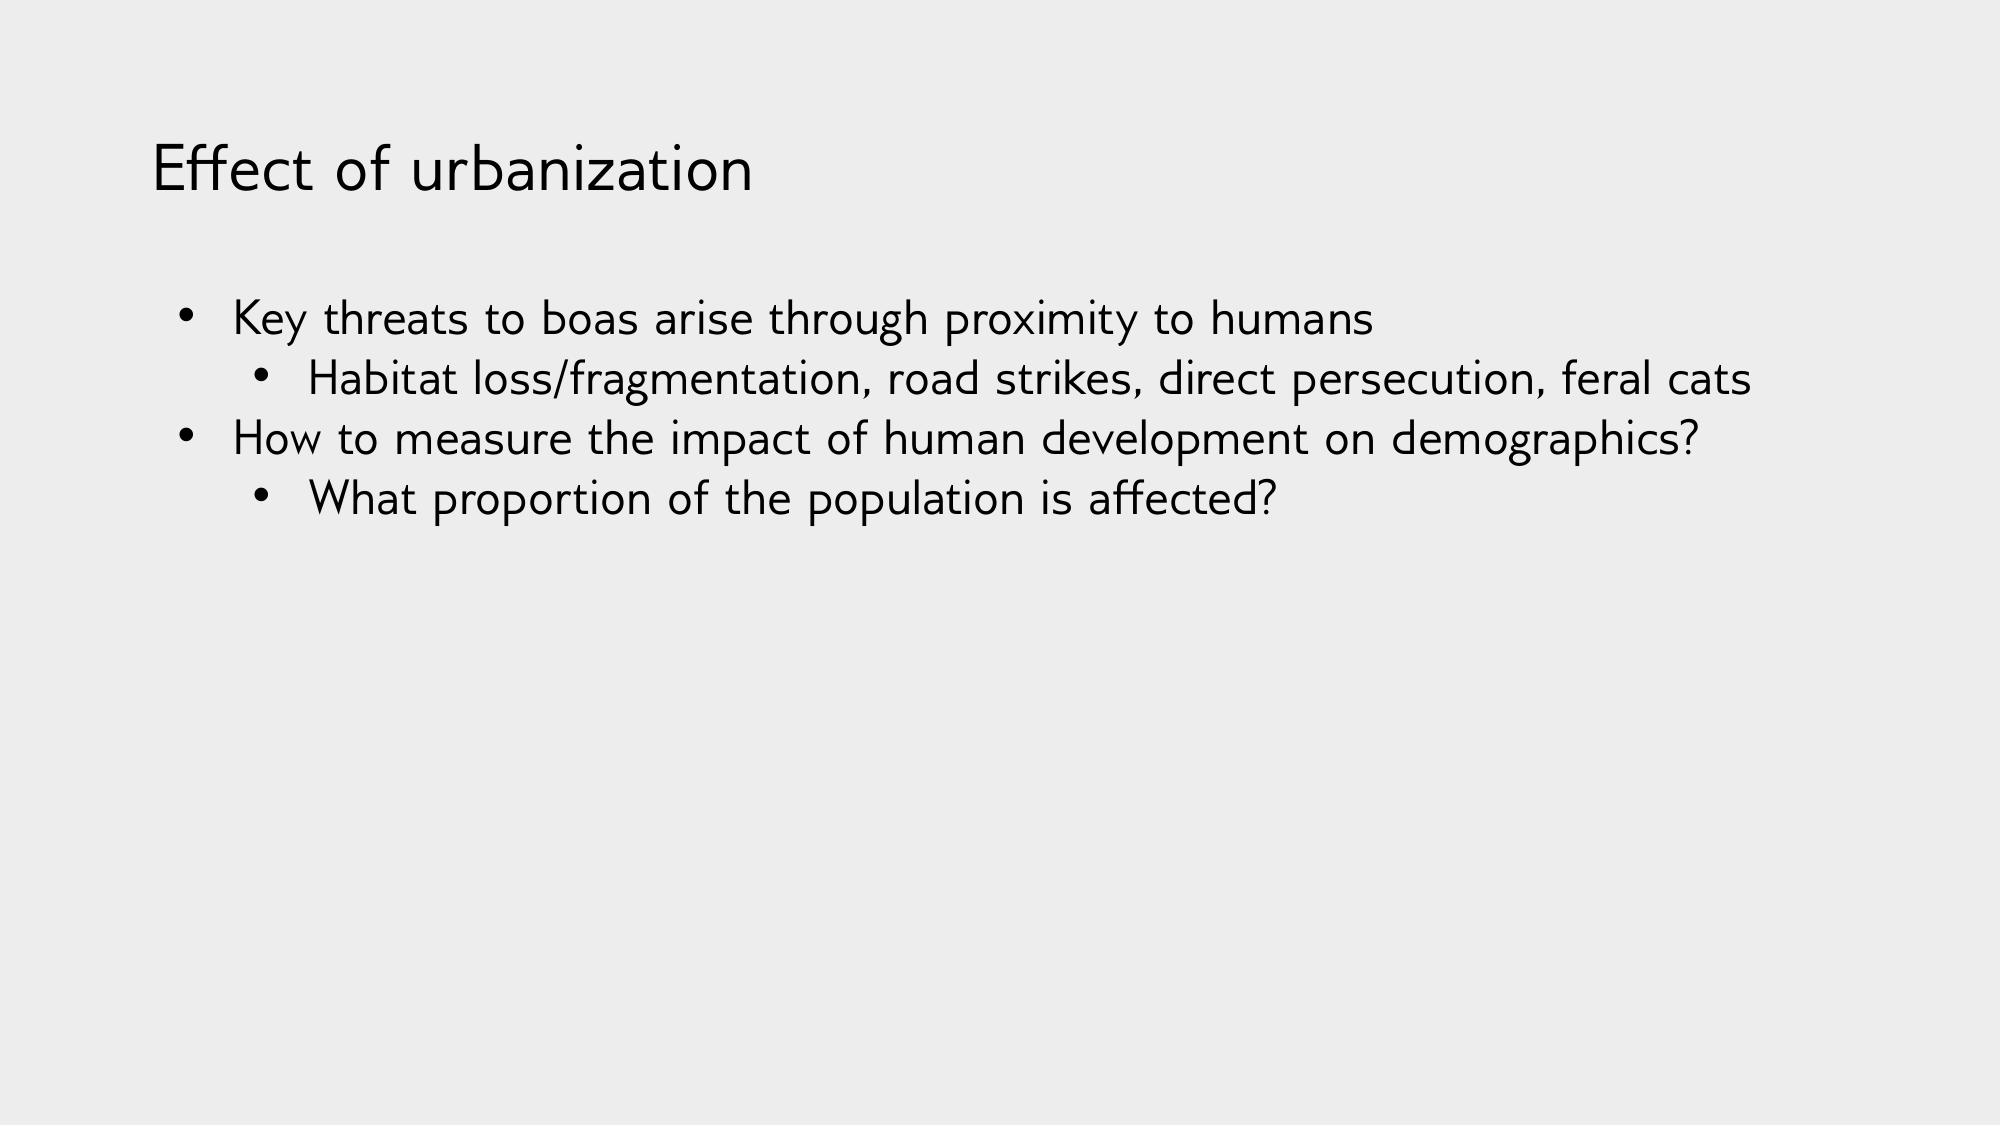

# Effect of urbanization
Key threats to boas arise through proximity to humans
Habitat loss/fragmentation, road strikes, direct persecution, feral cats
How to measure the impact of human development on demographics?
What proportion of the population is affected?